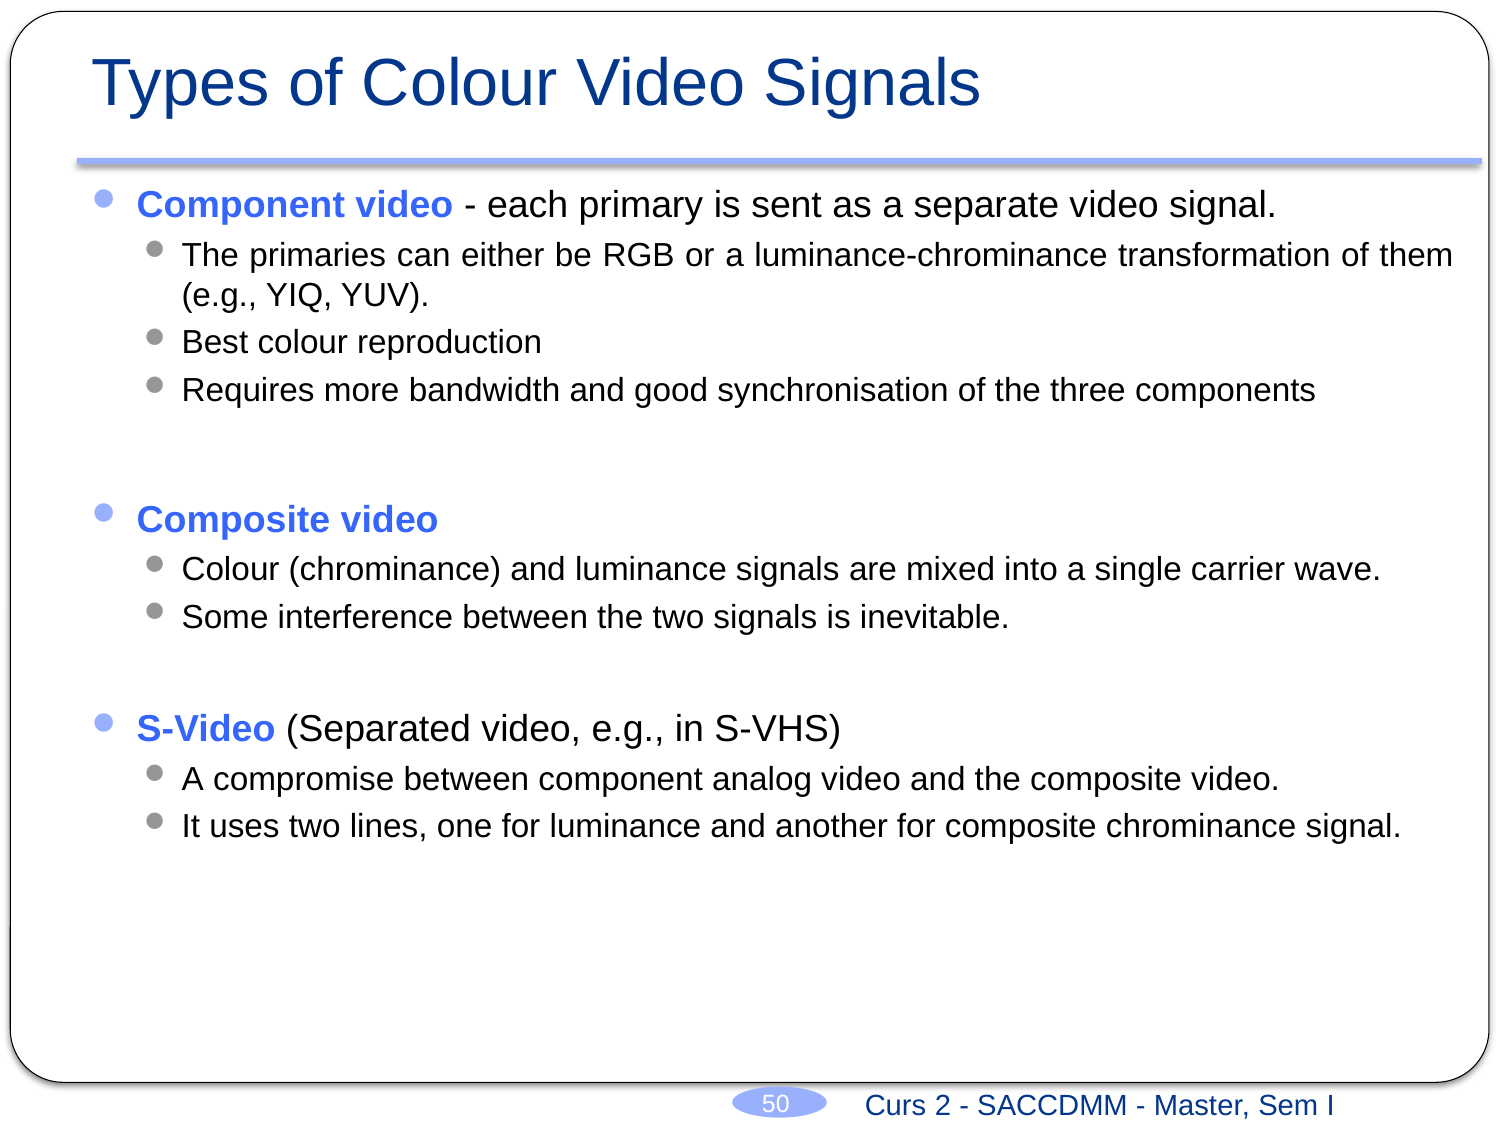

# Types of Colour Video Signals
Component video - each primary is sent as a separate video signal.
The primaries can either be RGB or a luminance-chrominance transformation of them (e.g., YIQ, YUV).
Best colour reproduction
Requires more bandwidth and good synchronisation of the three components

Composite video
Colour (chrominance) and luminance signals are mixed into a single carrier wave.
Some interference between the two signals is inevitable.

S-Video (Separated video, e.g., in S-VHS)
A compromise between component analog video and the composite video.
It uses two lines, one for luminance and another for composite chrominance signal.
Curs 2 - SACCDMM - Master, Sem I
50